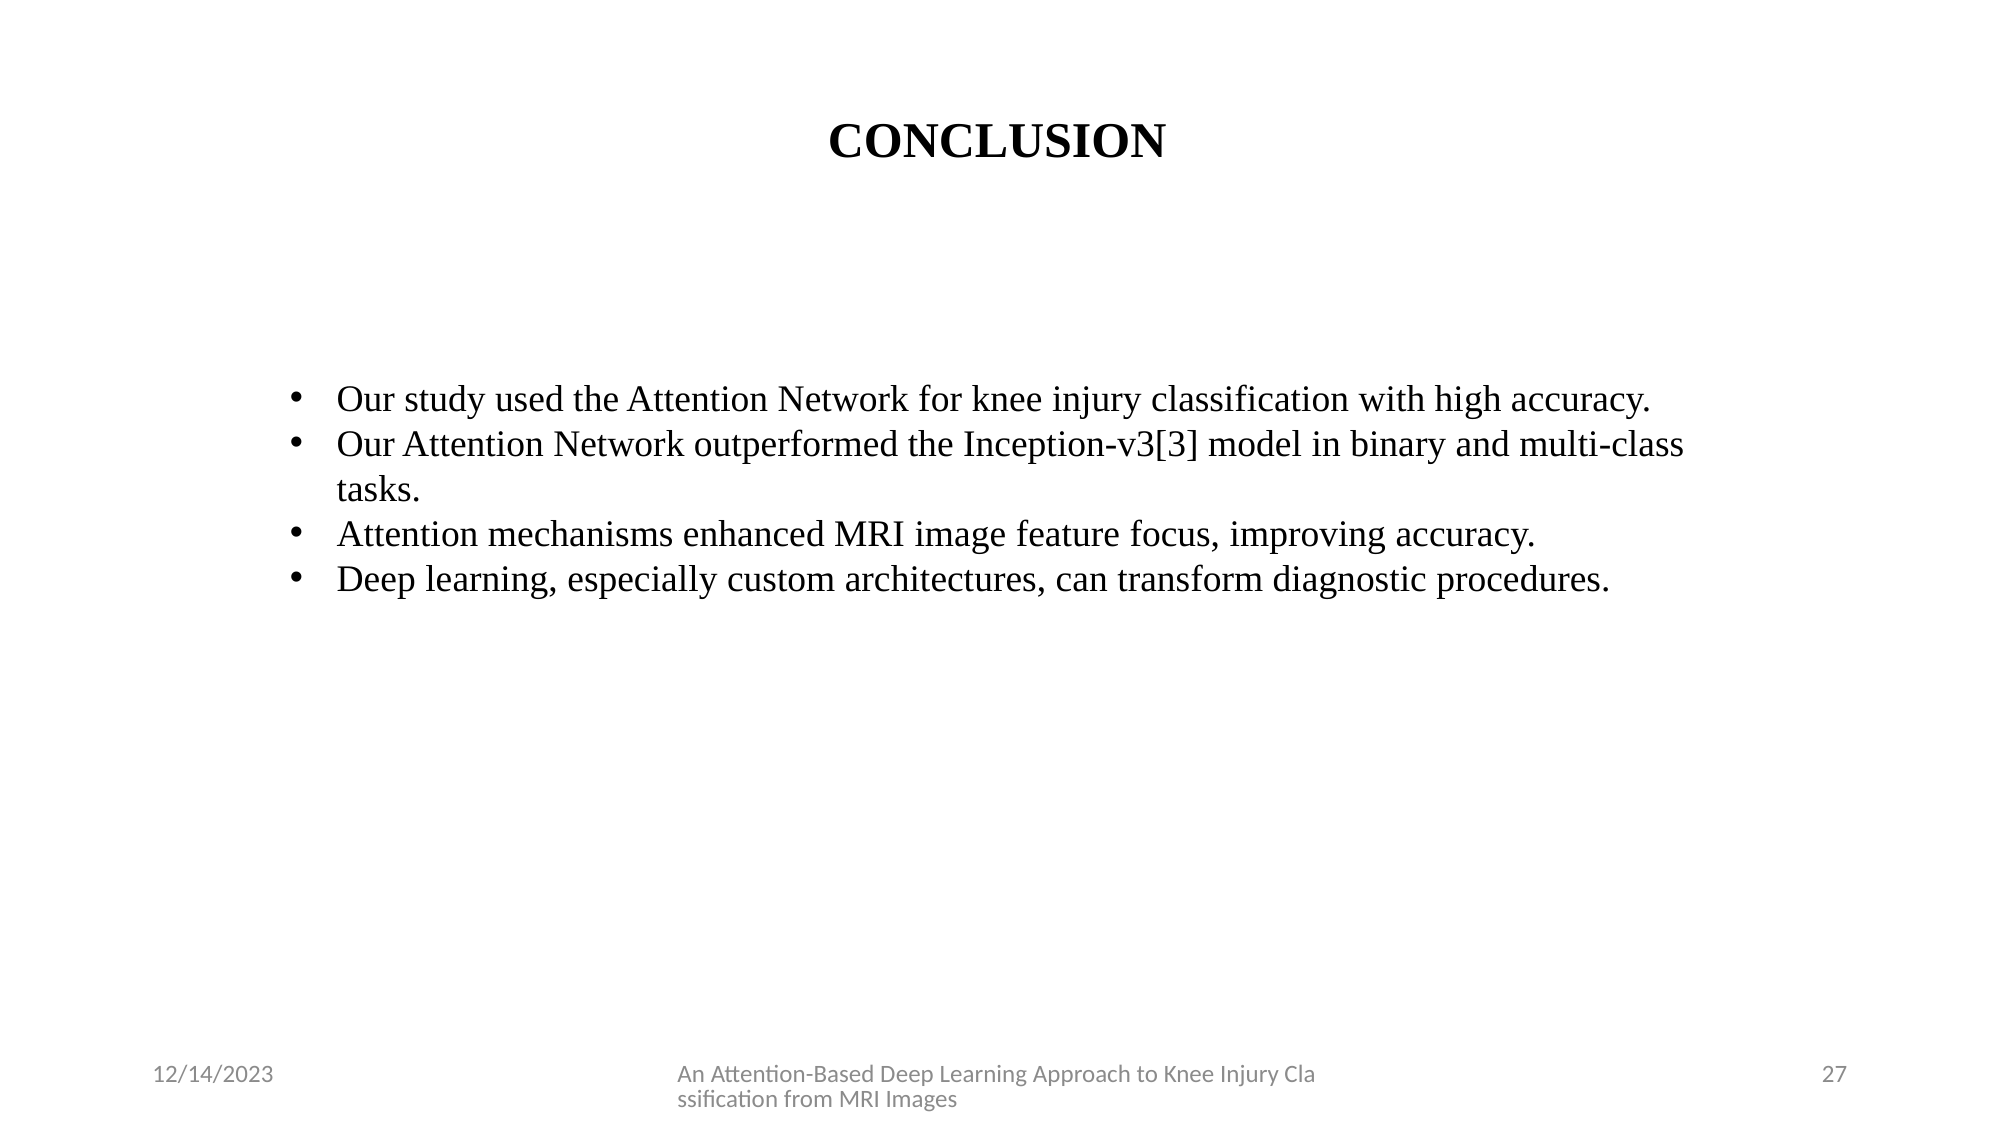

CONCLUSION
Our study used the Attention Network for knee injury classification with high accuracy.
Our Attention Network outperformed the Inception-v3[3] model in binary and multi-class tasks.
Attention mechanisms enhanced MRI image feature focus, improving accuracy.
Deep learning, especially custom architectures, can transform diagnostic procedures.
12/14/2023
An Attention-Based Deep Learning Approach to Knee Injury Classification from MRI Images
27